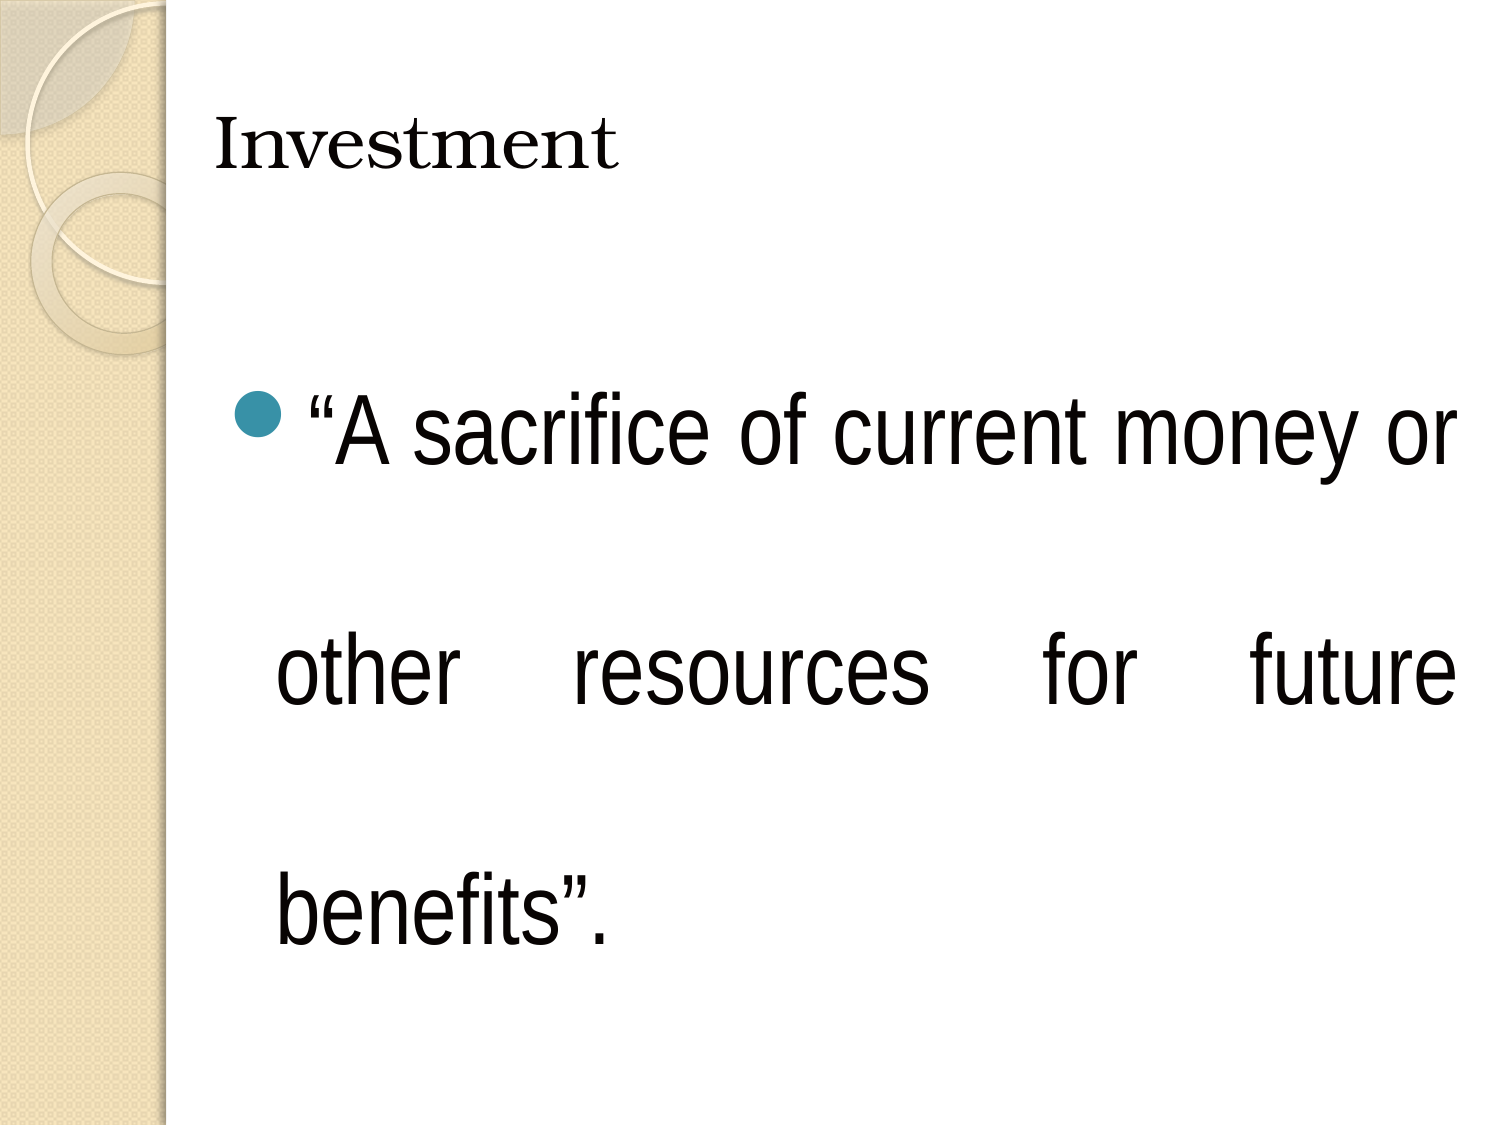

# Investment
“A sacrifice of current money or other resources for future benefits”.